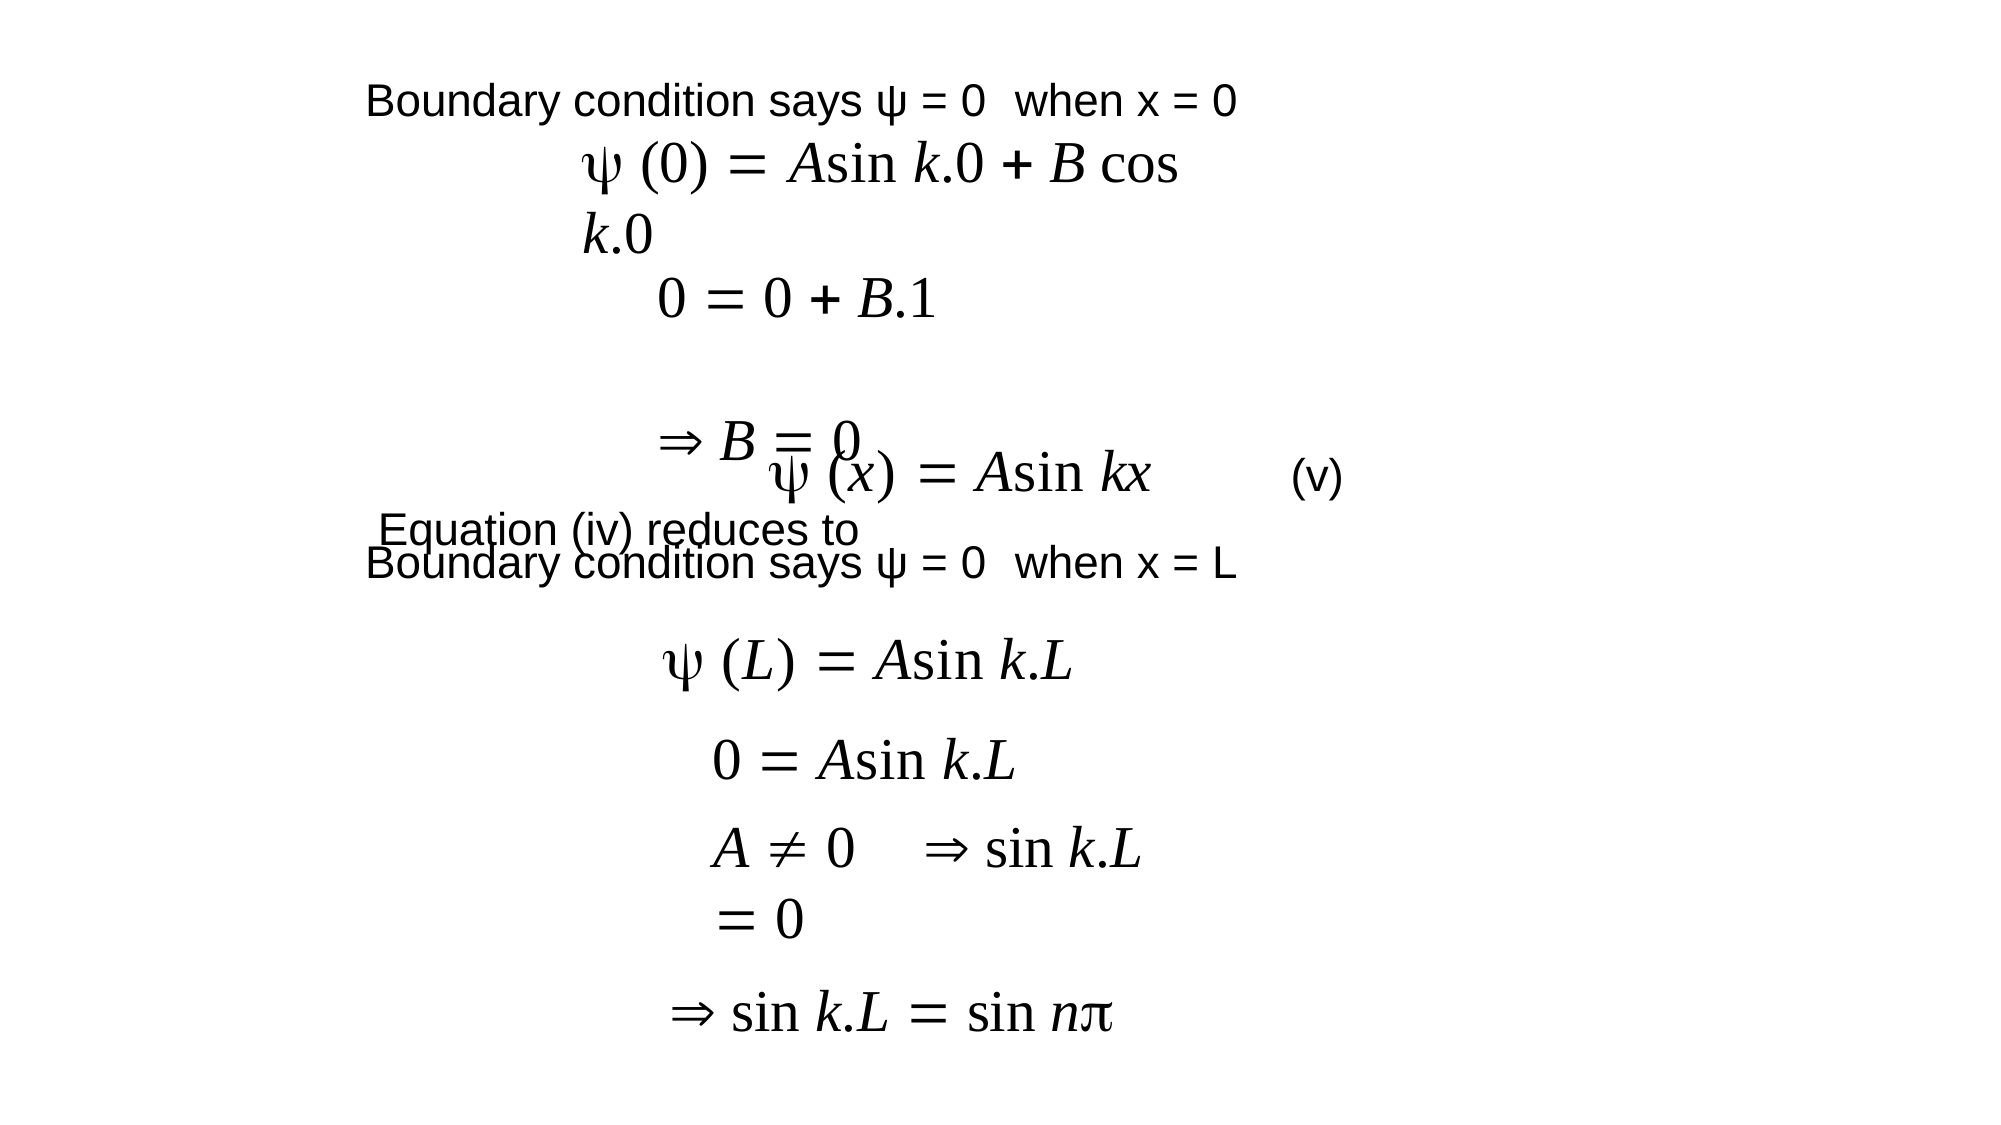

Boundary condition says ψ = 0	when x = 0
# ψ (0) = Asin k.0 + B cos k.0
0 = 0 + B.1	⇒ B = 0
Equation (iv) reduces to
ψ (x) = Asin kx
Boundary condition says ψ = 0	when x = L
ψ (L) = Asin k.L
0 = Asin k.L
(v)
A ≠ 0	⇒ sin k.L = 0
⇒ sin k.L = sin nπ